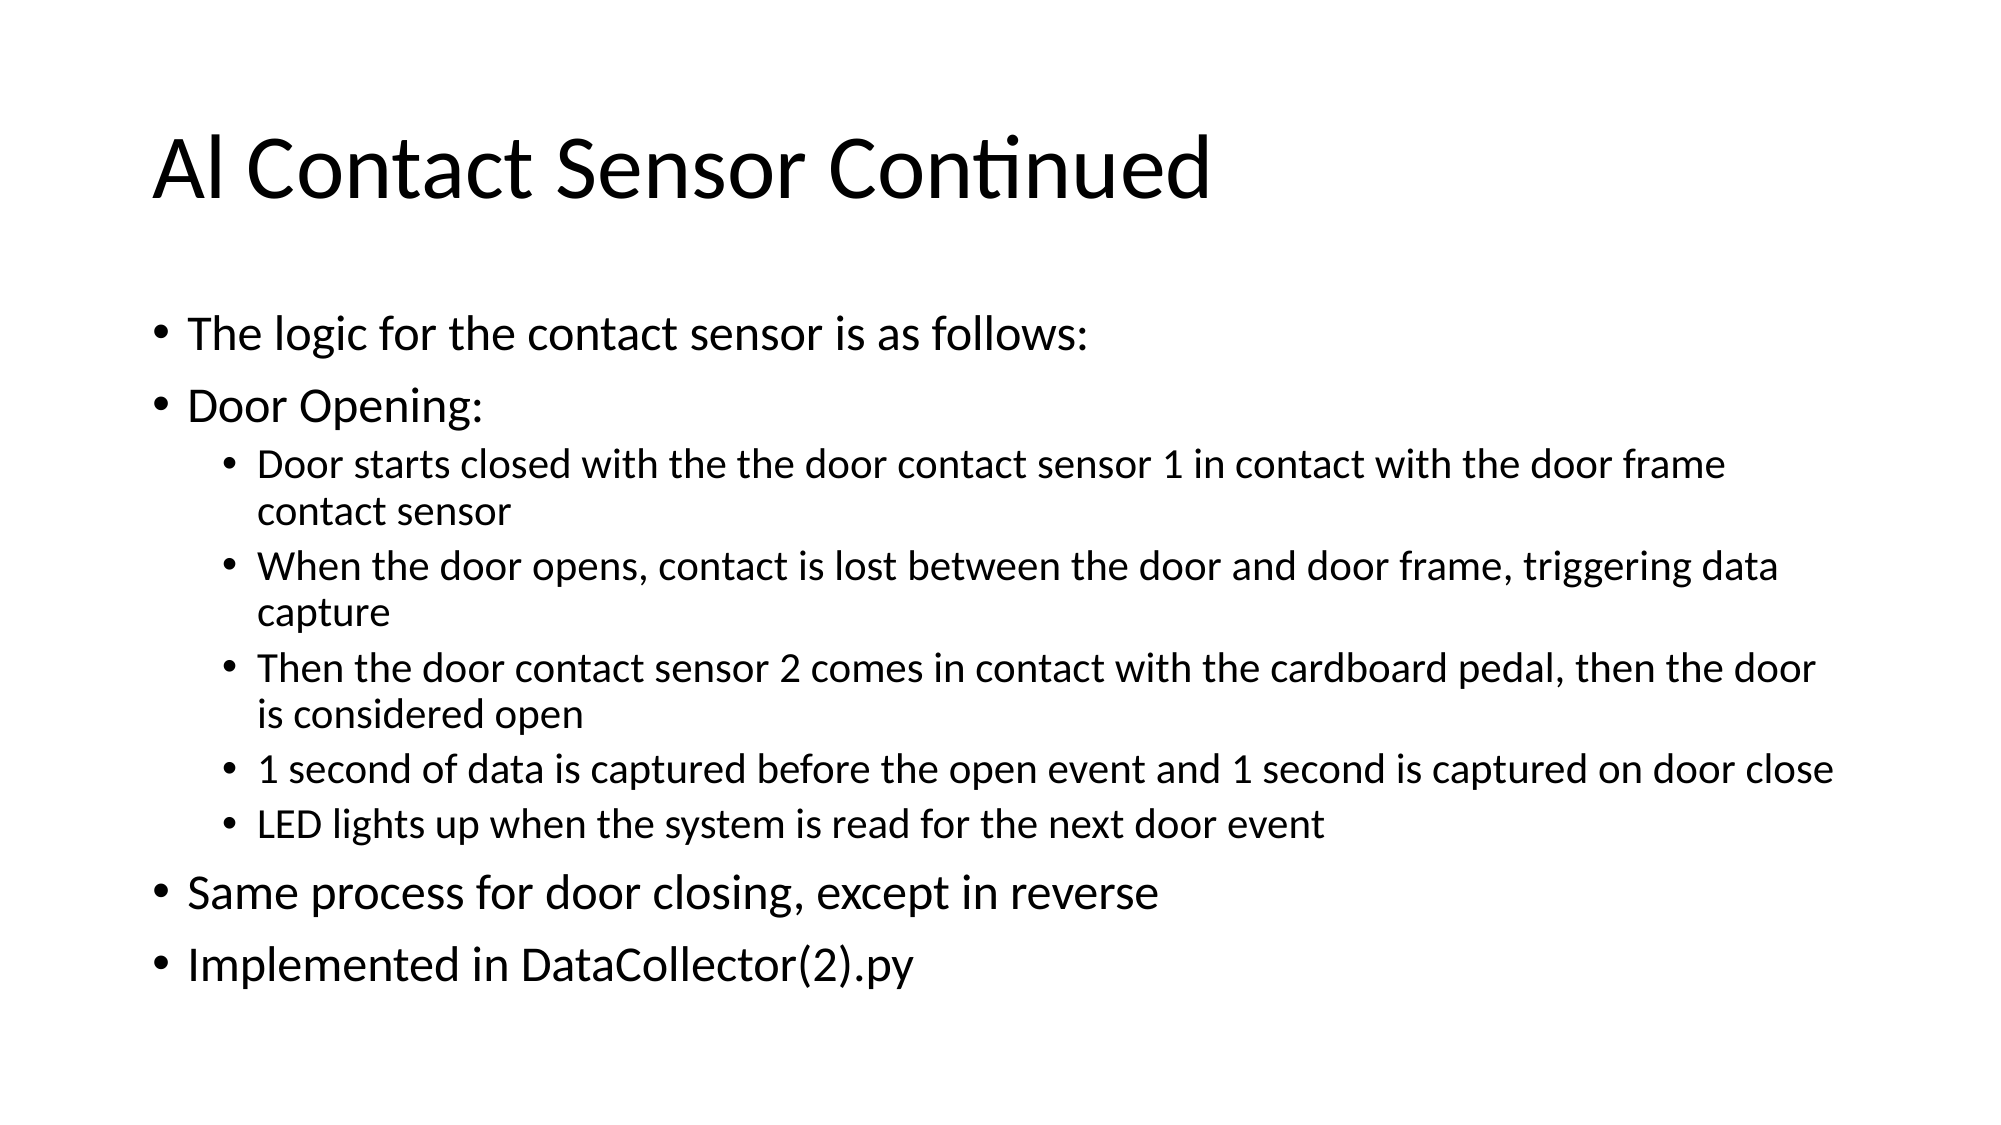

# Al Contact Sensor Continued
The logic for the contact sensor is as follows:
Door Opening:
Door starts closed with the the door contact sensor 1 in contact with the door frame contact sensor
When the door opens, contact is lost between the door and door frame, triggering data capture
Then the door contact sensor 2 comes in contact with the cardboard pedal, then the door is considered open
1 second of data is captured before the open event and 1 second is captured on door close
LED lights up when the system is read for the next door event
Same process for door closing, except in reverse
Implemented in DataCollector(2).py